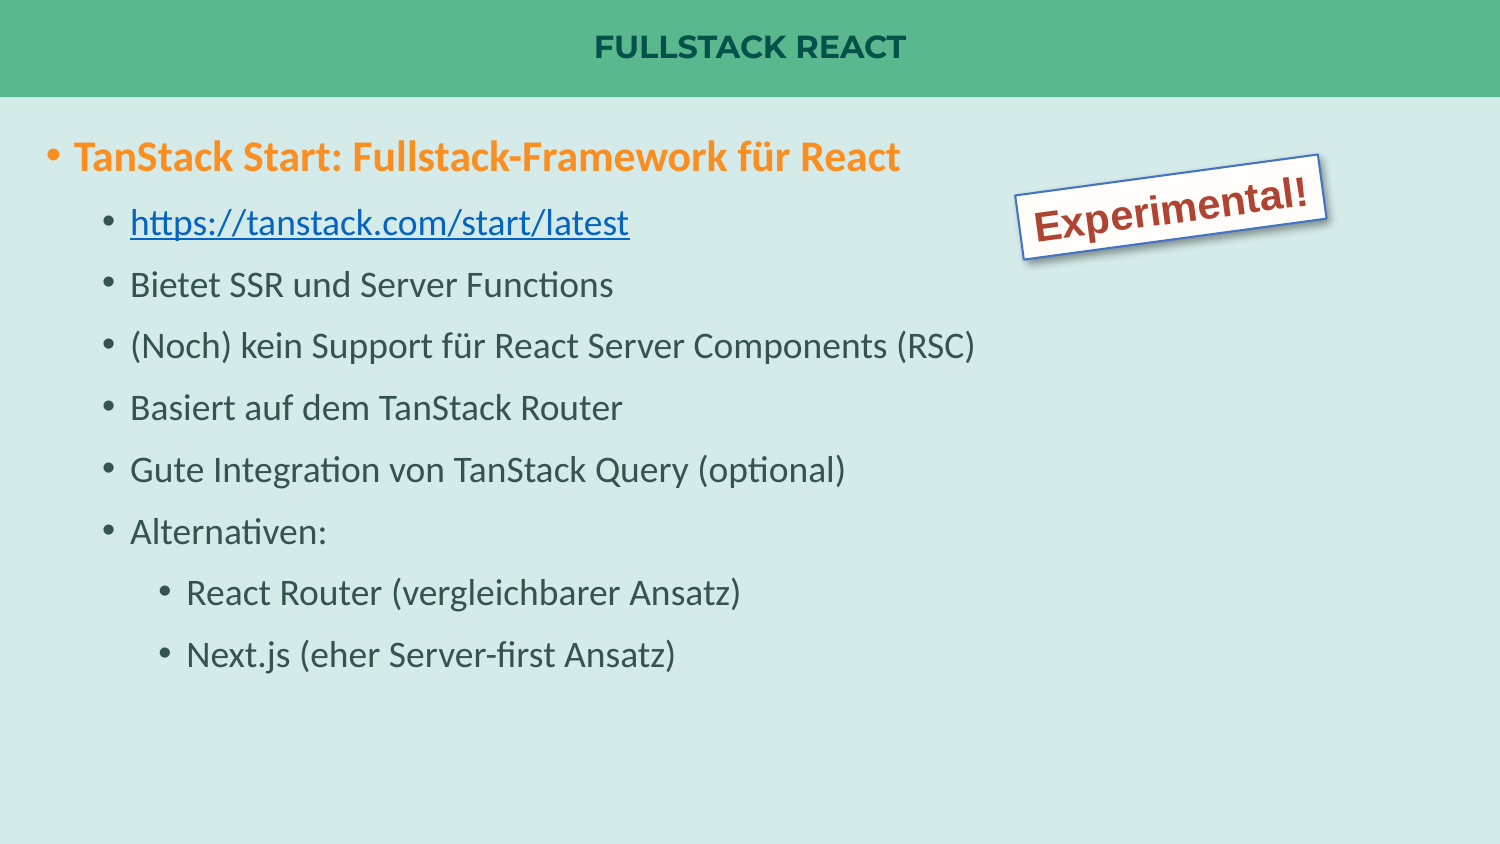

# Fullstack React
TanStack Start: Fullstack-Framework für React
https://tanstack.com/start/latest
Bietet SSR und Server Functions
(Noch) kein Support für React Server Components (RSC)
Basiert auf dem TanStack Router
Gute Integration von TanStack Query (optional)
Alternativen:
React Router (vergleichbarer Ansatz)
Next.js (eher Server-first Ansatz)

Experimental!